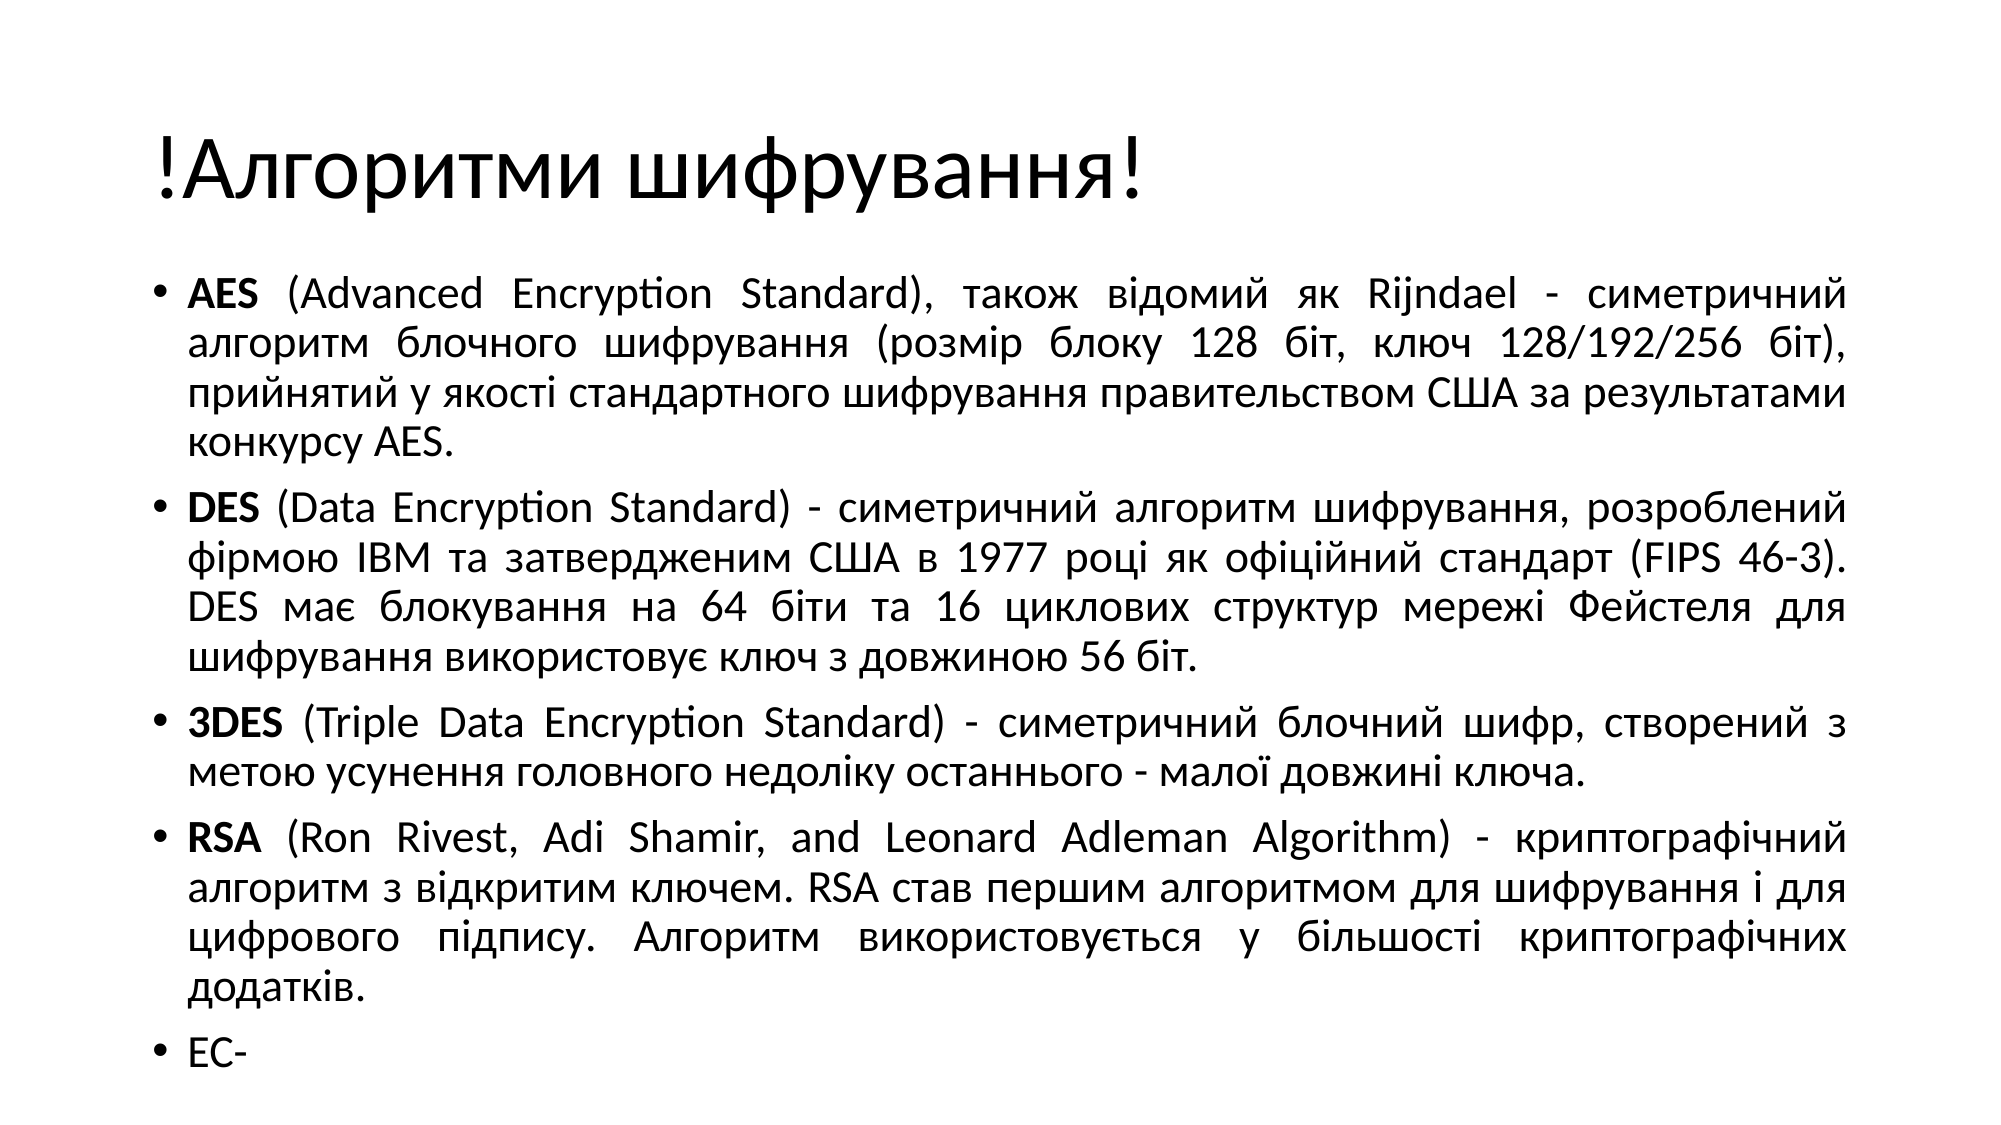

# !Алгоритми шифрування!
AES (Advanced Encryption Standard), також відомий як Rijndael - симетричний алгоритм блочного шифрування (розмір блоку 128 біт, ключ 128/192/256 біт), прийнятий у якості стандартного шифрування правительством США за результатами конкурсу AES.
DES (Data Encryption Standard) - симетричний алгоритм шифрування, розроблений фірмою IBM та затвердженим США в 1977 році як офіційний стандарт (FIPS 46-3). DES має блокування на 64 біти та 16 циклових структур мережі Фейстеля для шифрування використовує ключ з довжиною 56 біт.
3DES (Triple Data Encryption Standard) - симетричний блочний шифр, створений з метою усунення головного недоліку останнього - малої довжині ключа.
RSA (Ron Rivest, Adi Shamir, and Leonard Adleman Algorithm) - криптографічний алгоритм з відкритим ключем. RSA став першим алгоритмом для шифрування і для цифрового підпису. Алгоритм використовується у більшості криптографічних додатків.
EC-